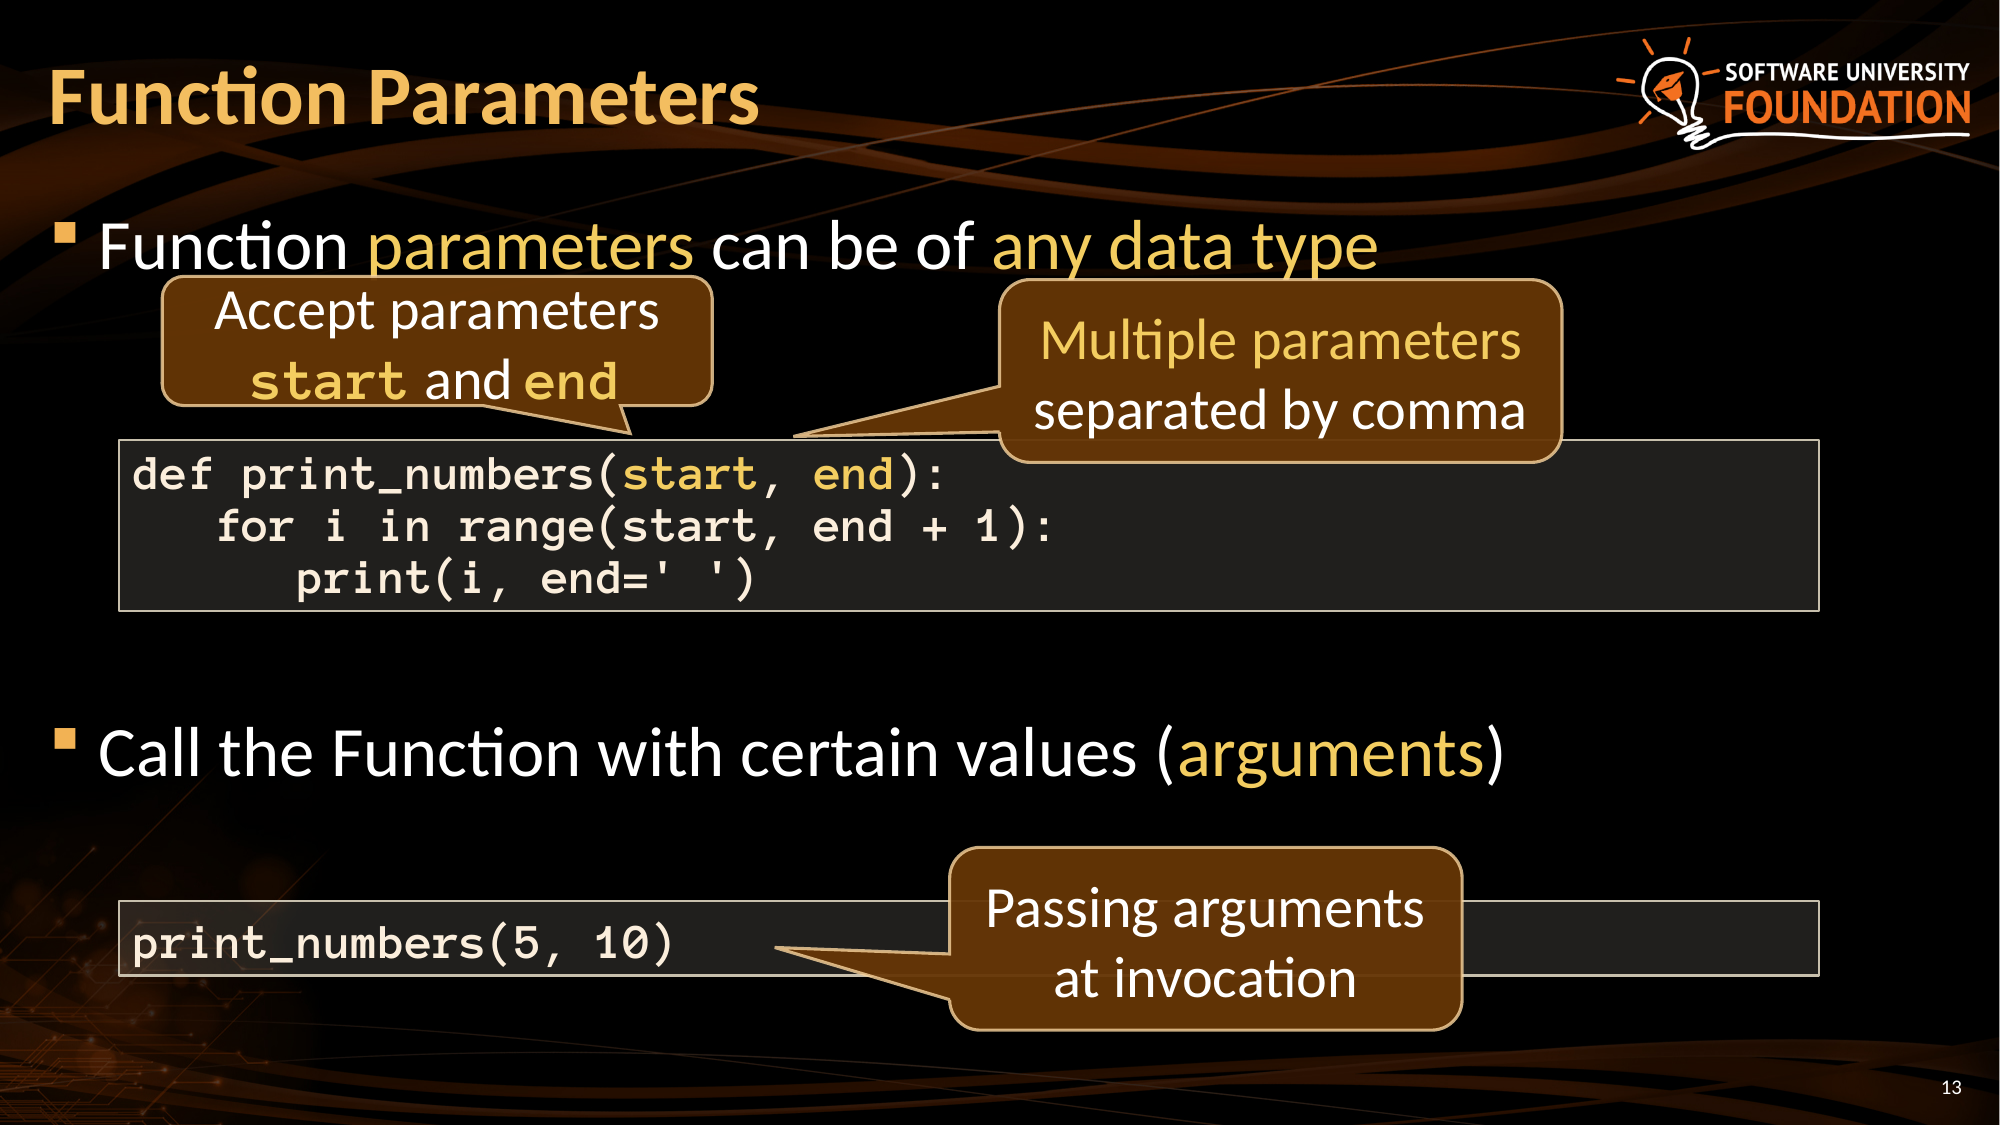

# Function Parameters
Function parameters can be of any data type

Call the Function with certain values (arguments)
Accept parameters
start and end
Multiple parameters separated by comma
def print_numbers(start, end):
   for i in range(start, end + 1):
      print(i, end=' ')
Passing arguments at invocation
print_numbers(5, 10)
13